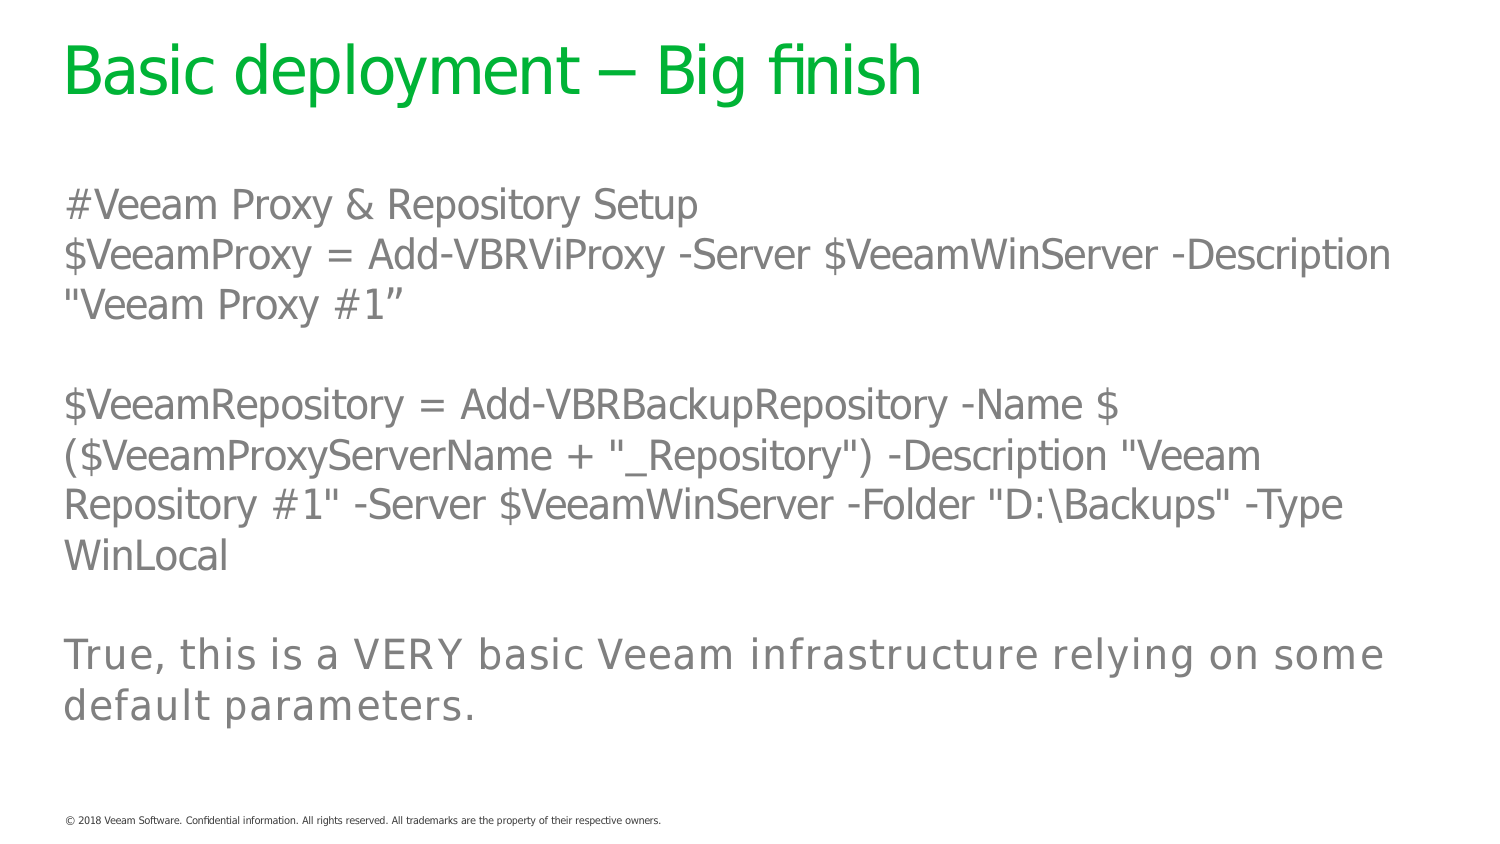

# Basic deployment – Big finish
#Veeam Proxy & Repository Setup
$VeeamProxy = Add-VBRViProxy -Server $VeeamWinServer -Description
"Veeam Proxy #1”

$VeeamRepository = Add-VBRBackupRepository -Name $($VeeamProxyServerName + "_Repository") -Description "Veeam Repository #1" -Server $VeeamWinServer -Folder "D:\Backups" -Type WinLocal

True, this is a VERY basic Veeam infrastructure relying on some
default parameters.